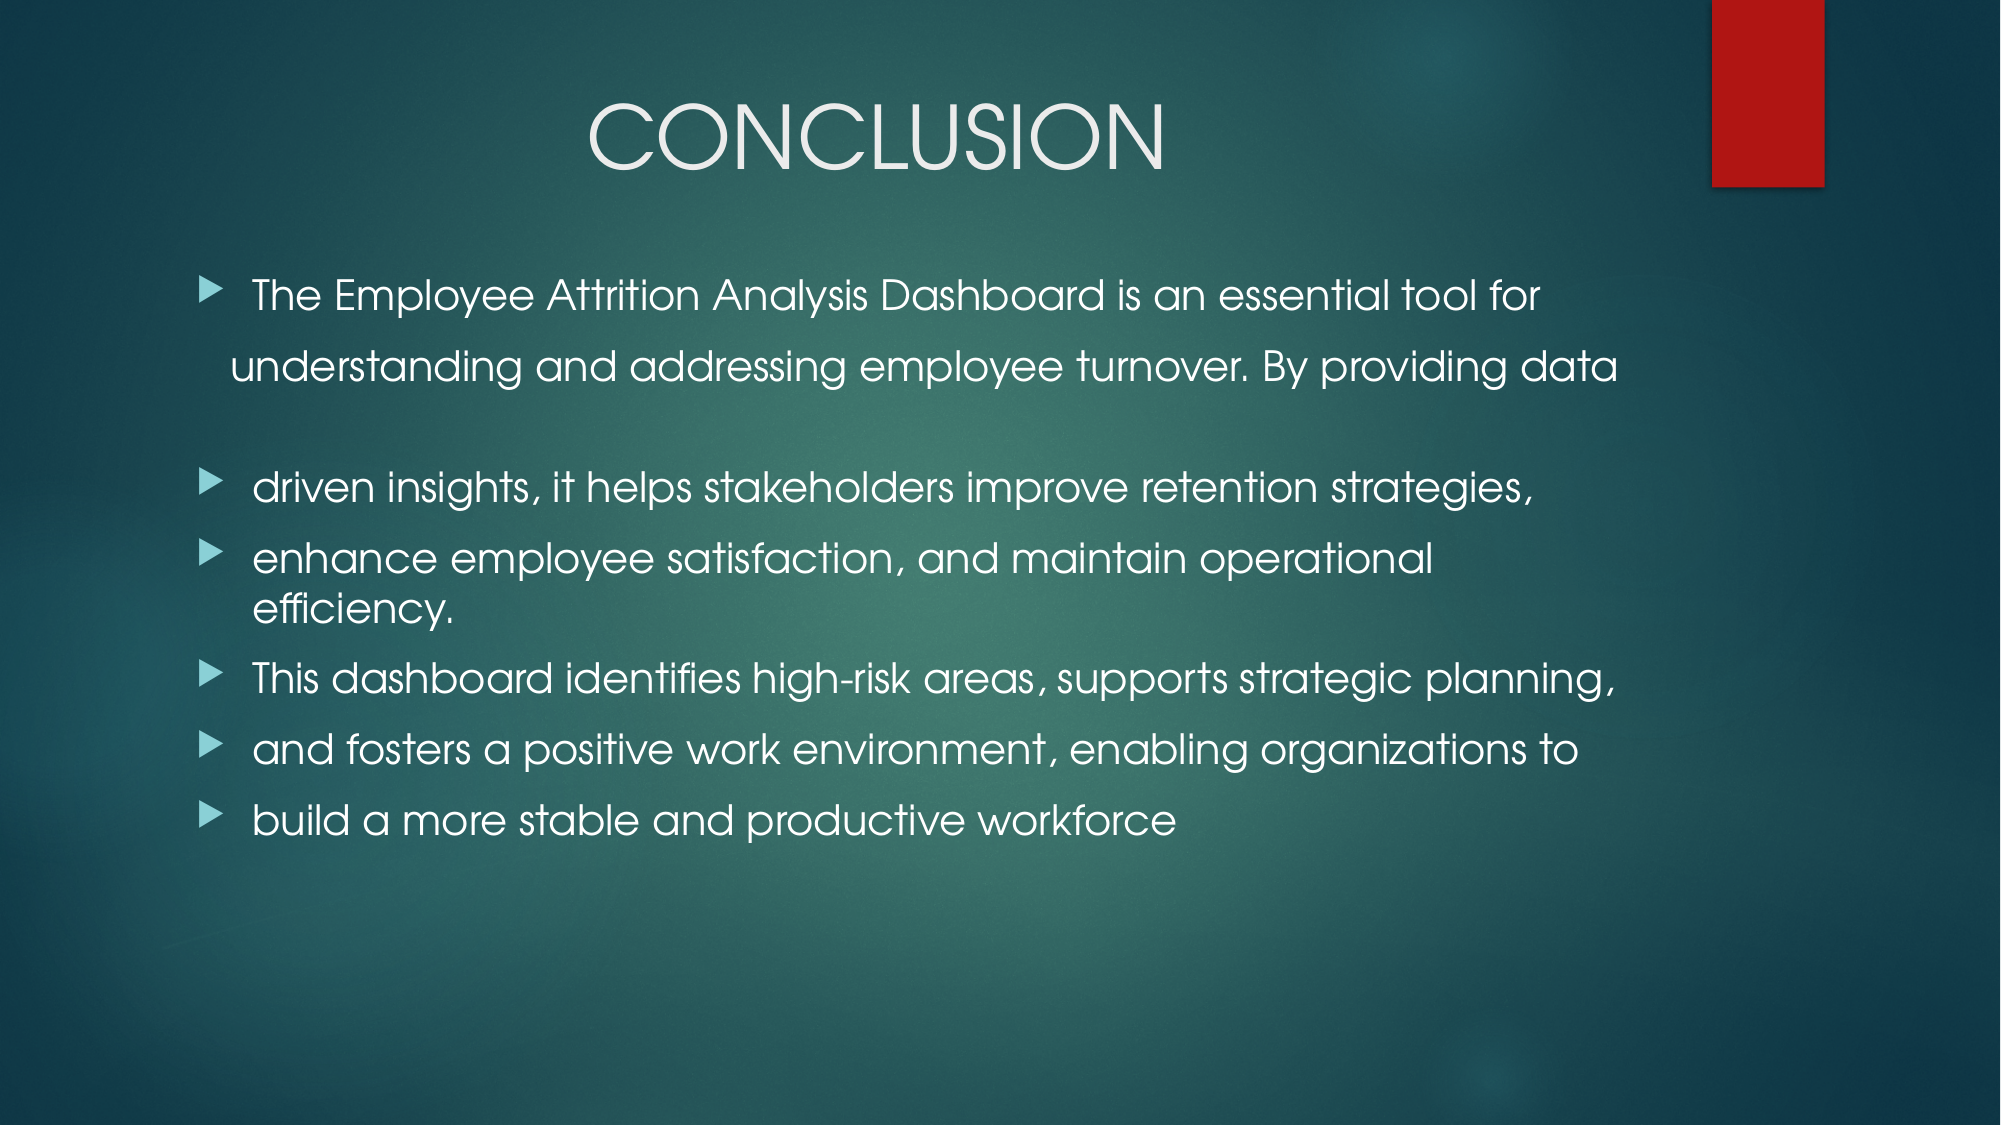

# CONCLUSION
The Employee Attrition Analysis Dashboard is an essential tool for
   understanding and addressing employee turnover. By providing data
driven insights, it helps stakeholders improve retention strategies,
enhance employee satisfaction, and maintain operational efficiency.
This dashboard identifies high-risk areas, supports strategic planning,
and fosters a positive work environment, enabling organizations to
build a more stable and productive workforce